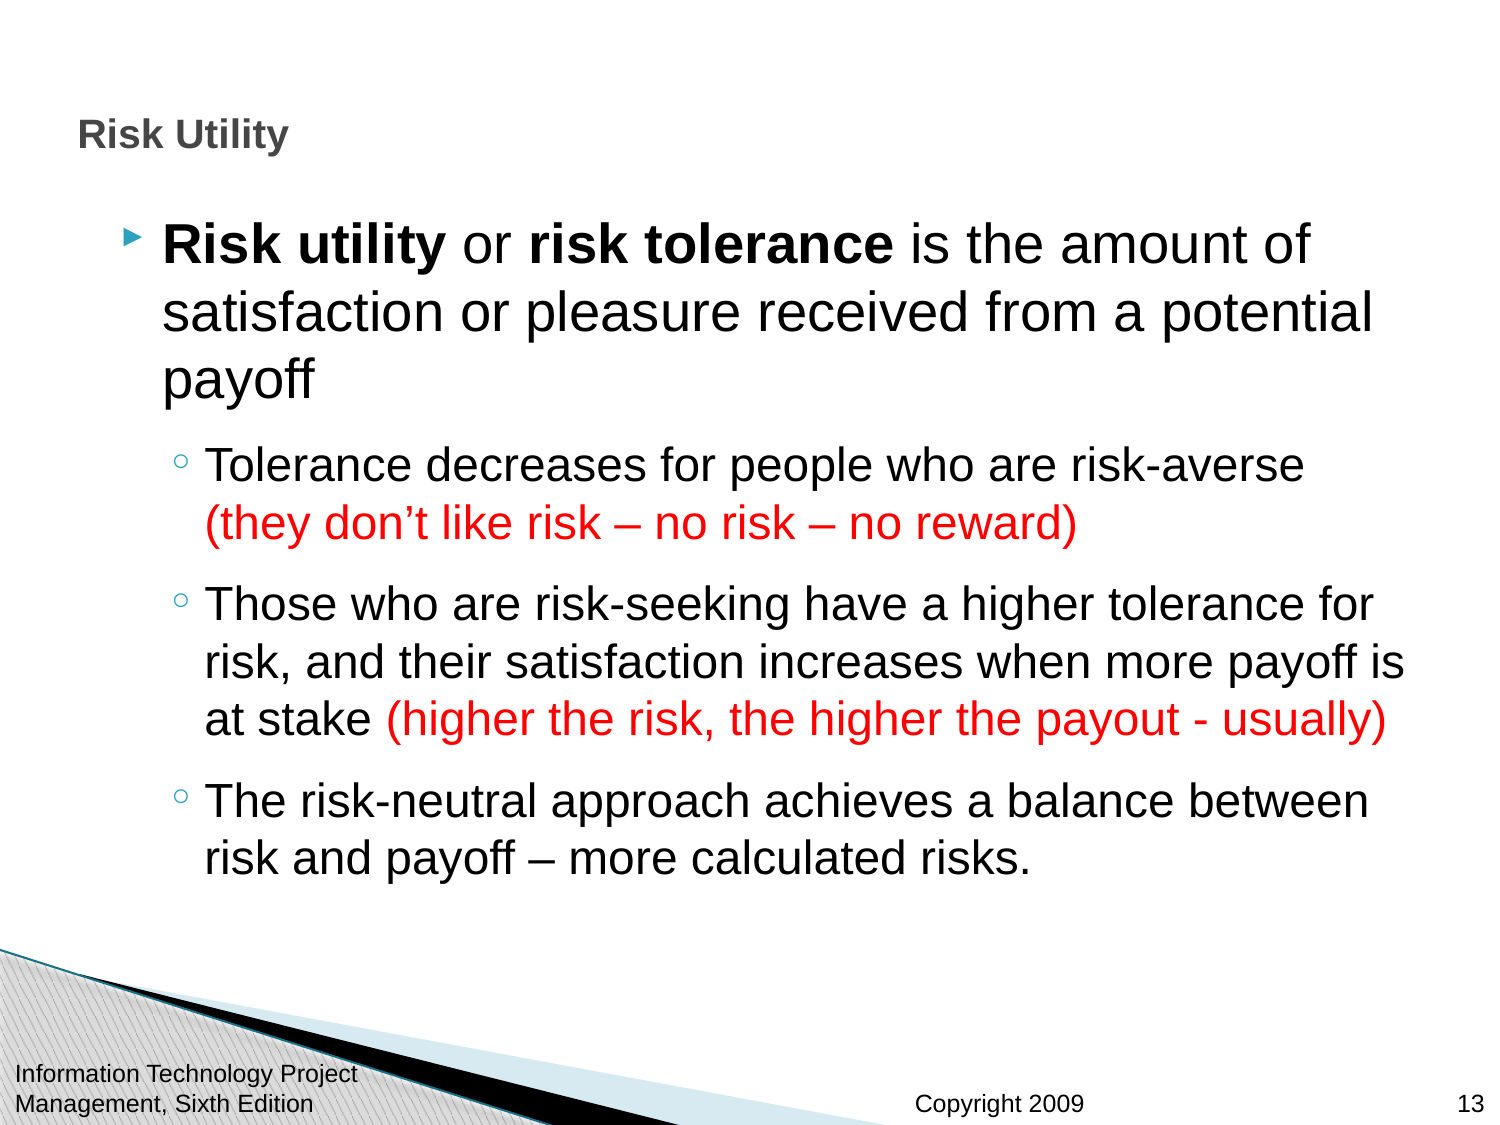

# Risk Utility
Risk utility or risk tolerance is the amount of satisfaction or pleasure received from a potential payoff
Tolerance decreases for people who are risk-averse (they don’t like risk – no risk – no reward)
Those who are risk-seeking have a higher tolerance for risk, and their satisfaction increases when more payoff is at stake (higher the risk, the higher the payout - usually)
The risk-neutral approach achieves a balance between risk and payoff – more calculated risks.
Information Technology Project Management, Sixth Edition
13